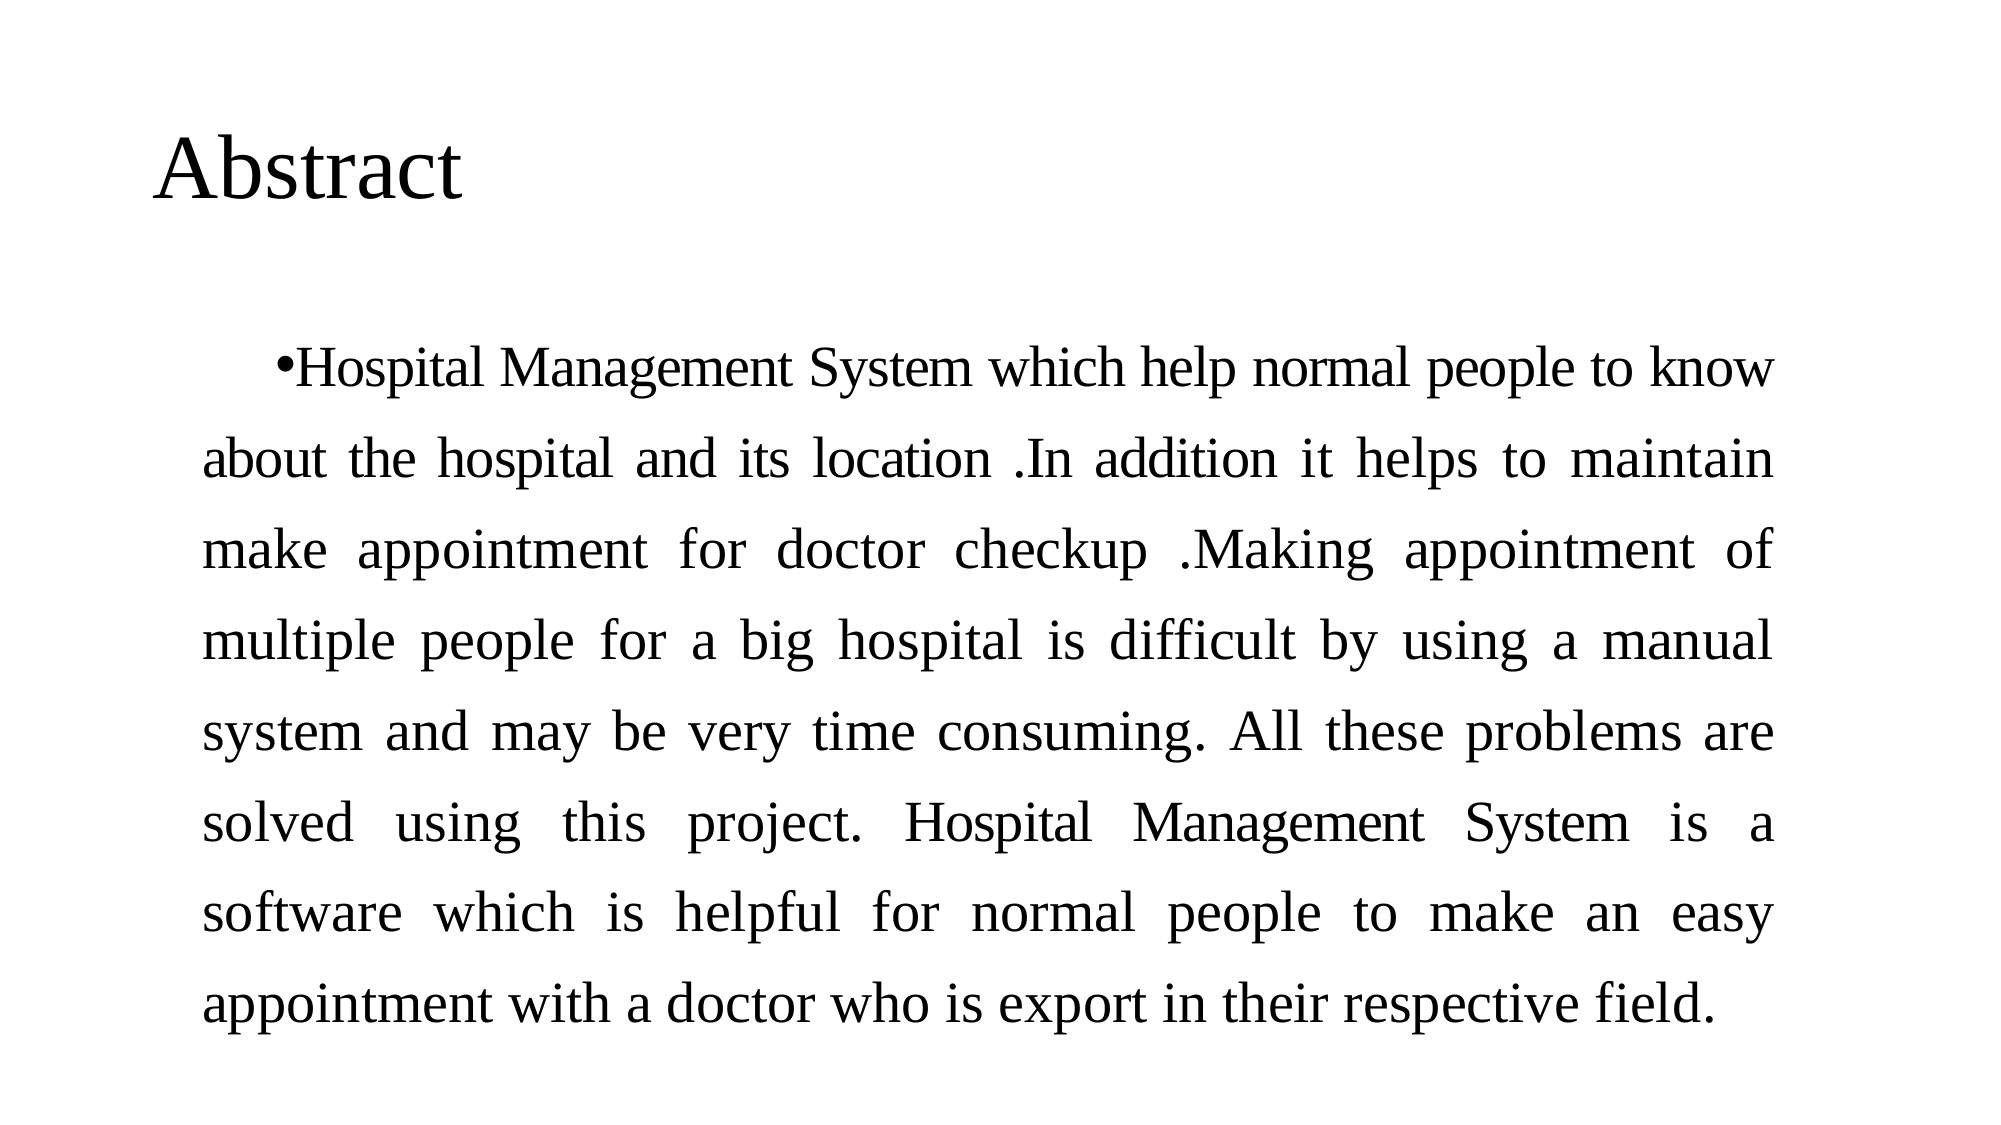

# Abstract
Hospital Management System which help normal people to know about the hospital and its location .In addition it helps to maintain make appointment for doctor checkup .Making appointment of multiple people for a big hospital is difficult by using a manual system and may be very time consuming. All these problems are solved using this project. Hospital Management System is a software which is helpful for normal people to make an easy appointment with a doctor who is export in their respective field.